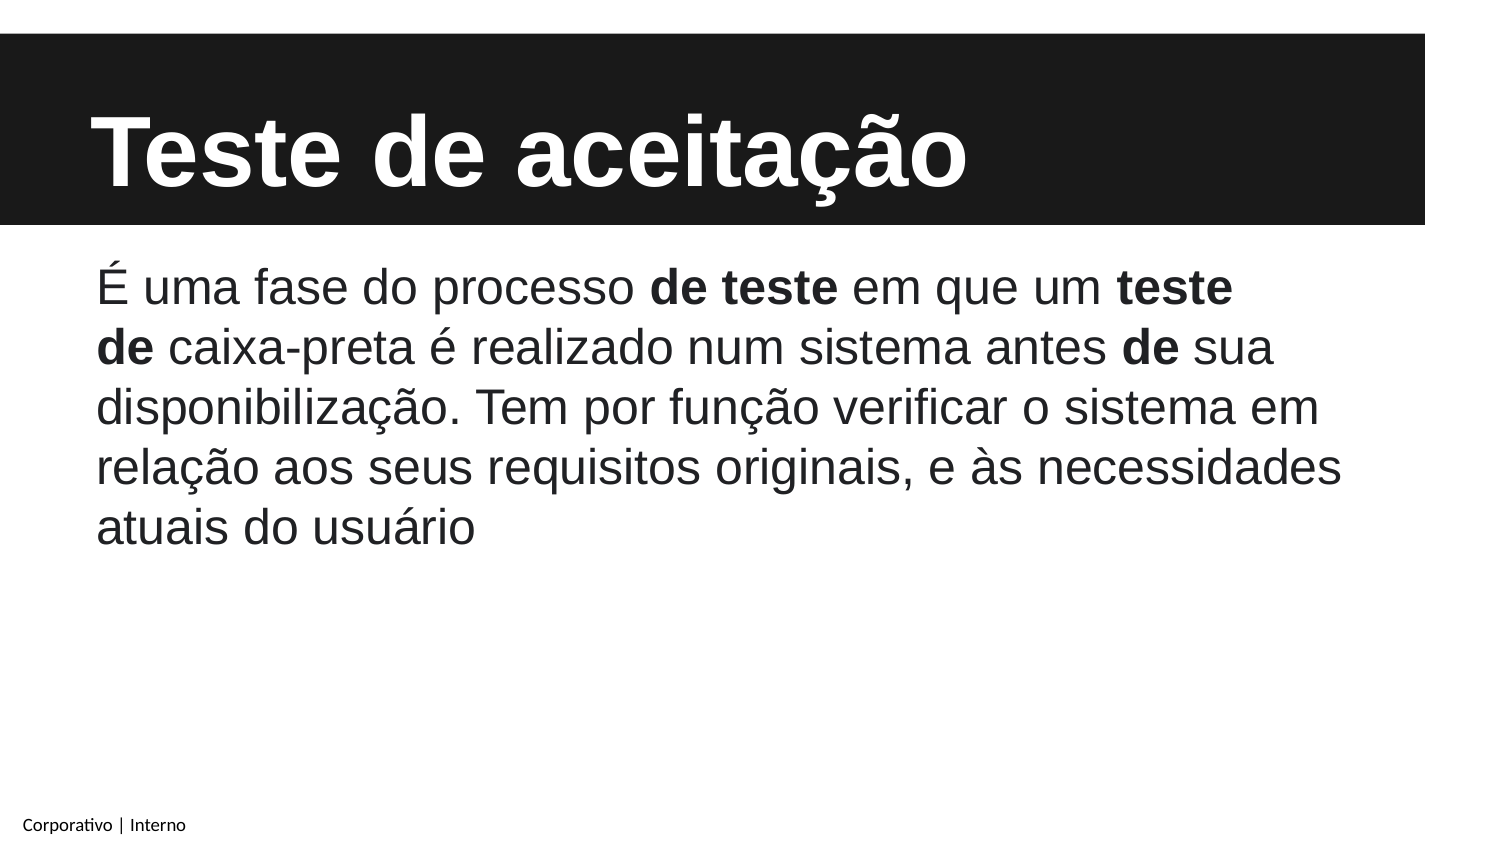

# Teste de aceitação
É uma fase do processo de teste em que um teste de caixa-preta é realizado num sistema antes de sua disponibilização. Tem por função verificar o sistema em relação aos seus requisitos originais, e às necessidades atuais do usuário